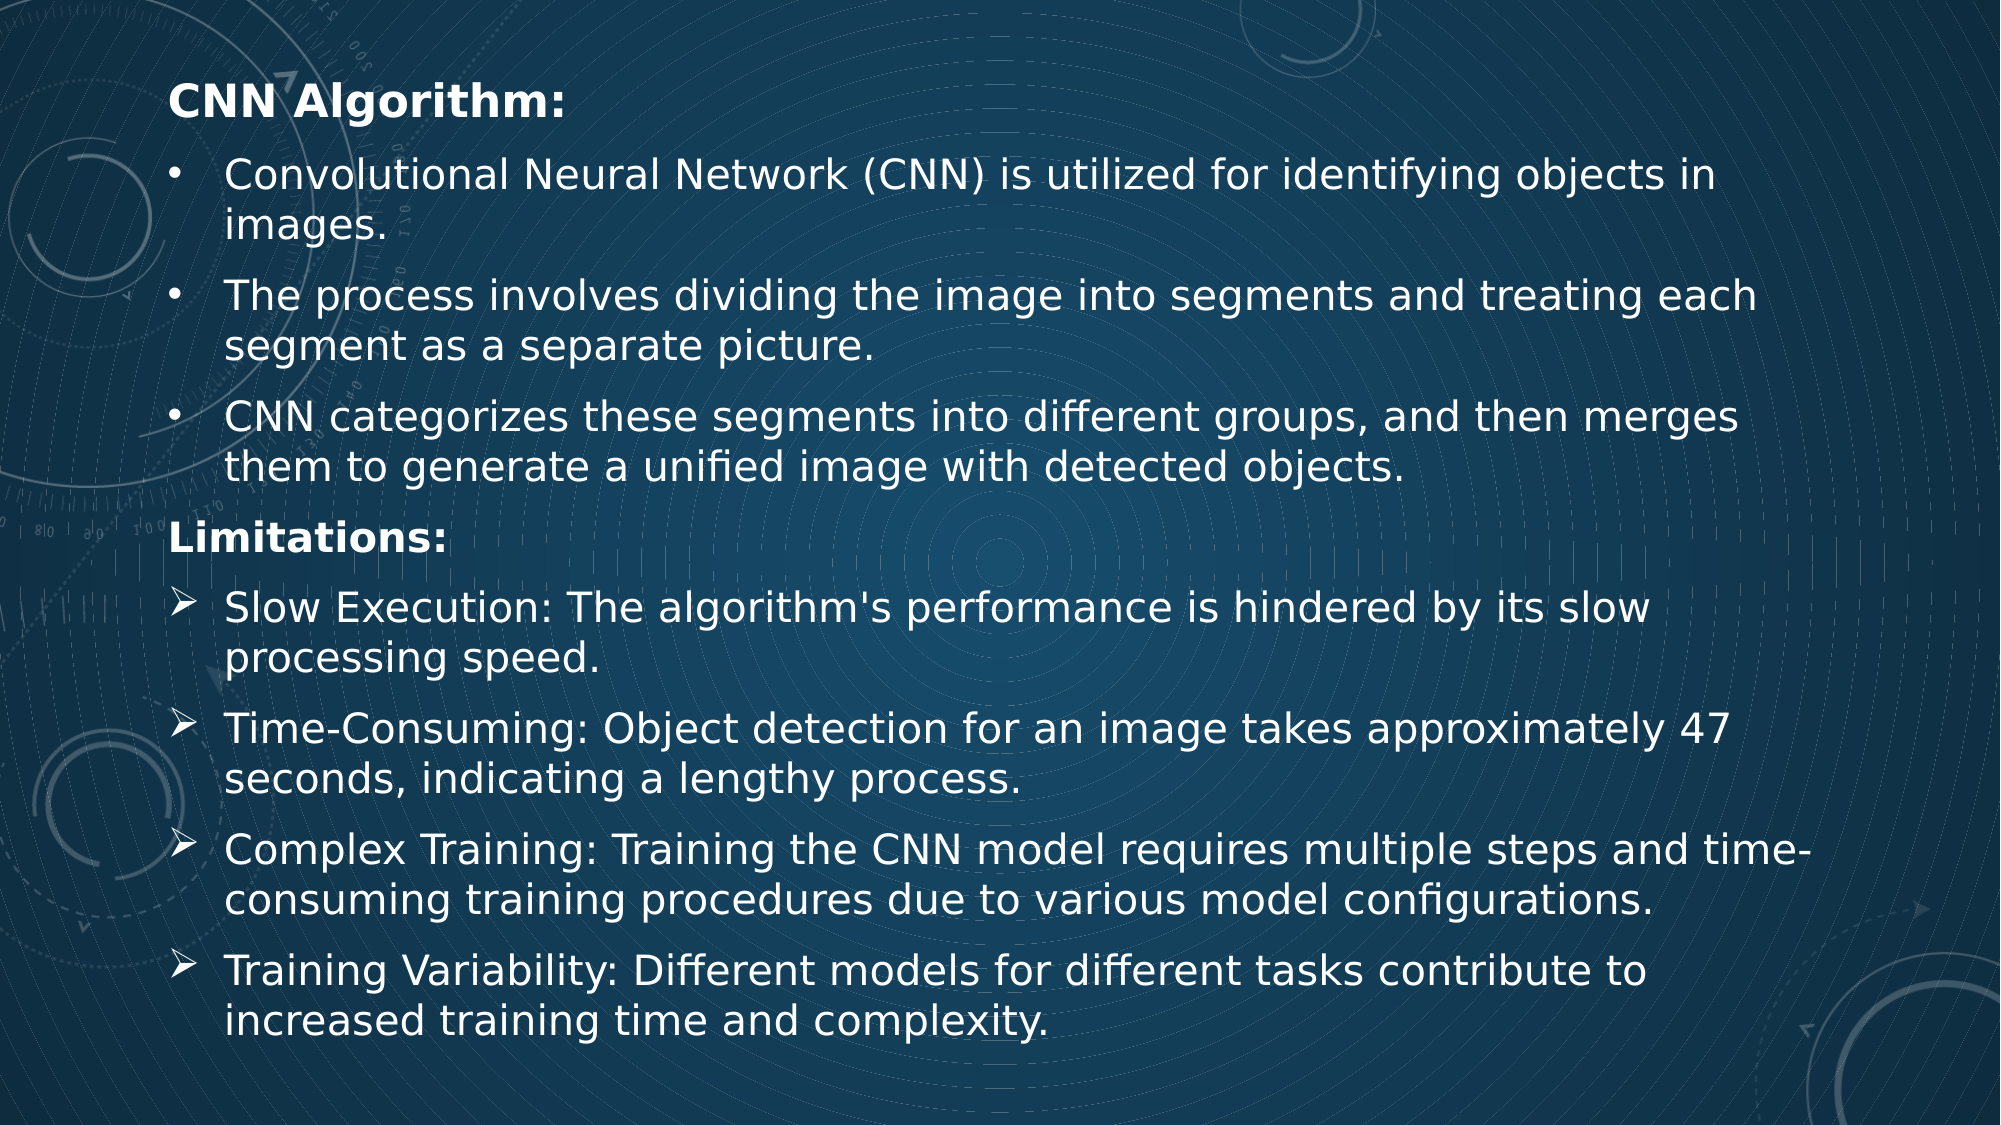

CNN Algorithm:
Convolutional Neural Network (CNN) is utilized for identifying objects in images.
The process involves dividing the image into segments and treating each segment as a separate picture.
CNN categorizes these segments into different groups, and then merges them to generate a unified image with detected objects.
Limitations:
Slow Execution: The algorithm's performance is hindered by its slow processing speed.
Time-Consuming: Object detection for an image takes approximately 47 seconds, indicating a lengthy process.
Complex Training: Training the CNN model requires multiple steps and time-consuming training procedures due to various model configurations.
Training Variability: Different models for different tasks contribute to increased training time and complexity.